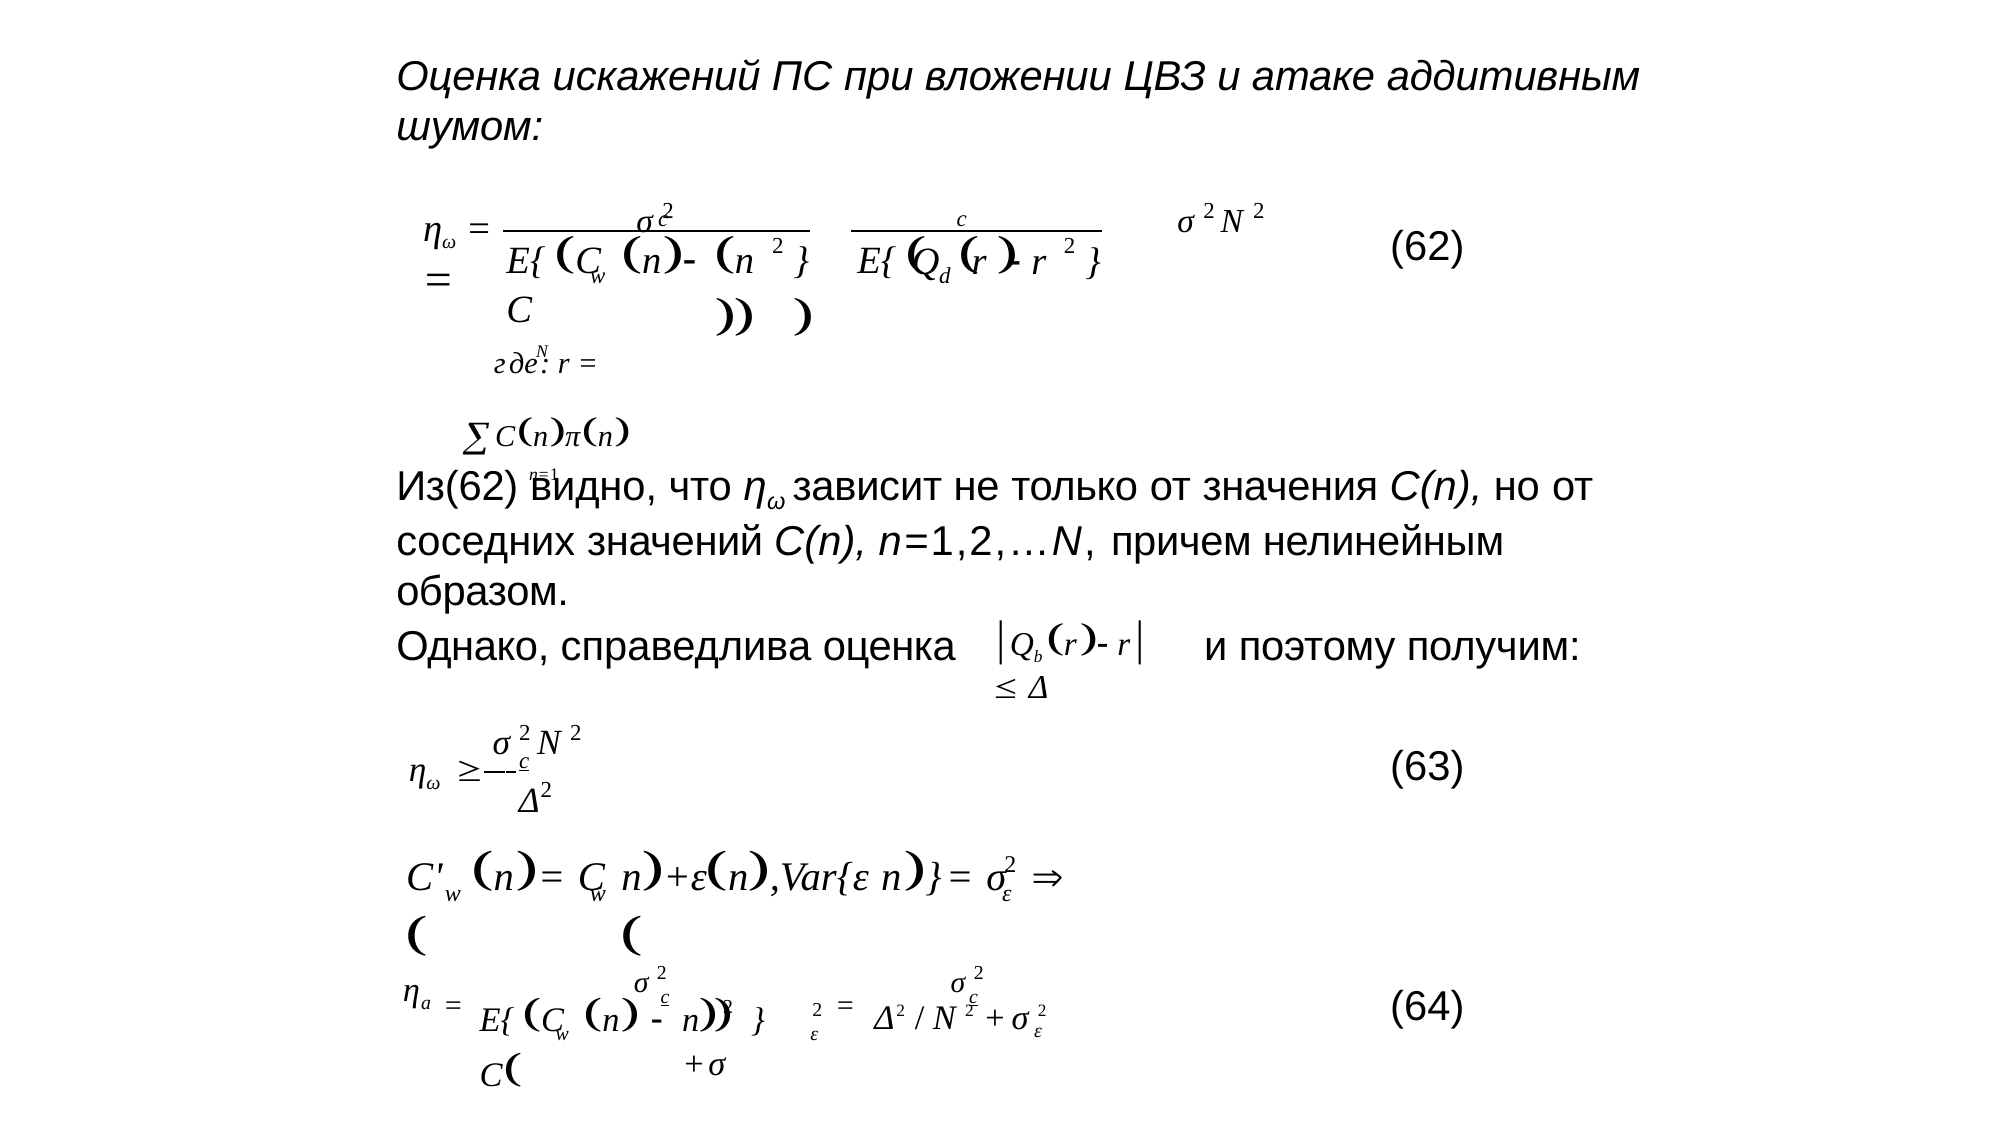

Оценка искажений ПС при вложении ЦВЗ и атаке аддитивным
шумом:
σ 2	σ 2 N 2
ηω =	=
c	c
(62)
E{ (C  (n)− C
(n))
}	E{ (	( )	)
2
2

Q	r  − r
}
w
d
где: r = ∑C(n)π(n)
n=1
N
Из(62) видно, что ηω зависит не только от значения С(n), но от  соседних значений С(n), n=1,2,…N, причем нелинейным  образом.
|Qb (r)− r| ≤ Δ
Однако, справедлива оценка	и поэтому получим:
σ 2 N 2
ηω ≥   c
Δ2
(63)
C'	(n)= C  (
n)+ε(n),Var{ε(
n)}= σ	⇒
2
w	w
ε
σ 2	σ 2
=	c	=	c
η
(64)
E{ (C  (n) − C(
n)) }+σ
a
2
Δ2  / N 2  +σ 2
2
ε
ε
w
195